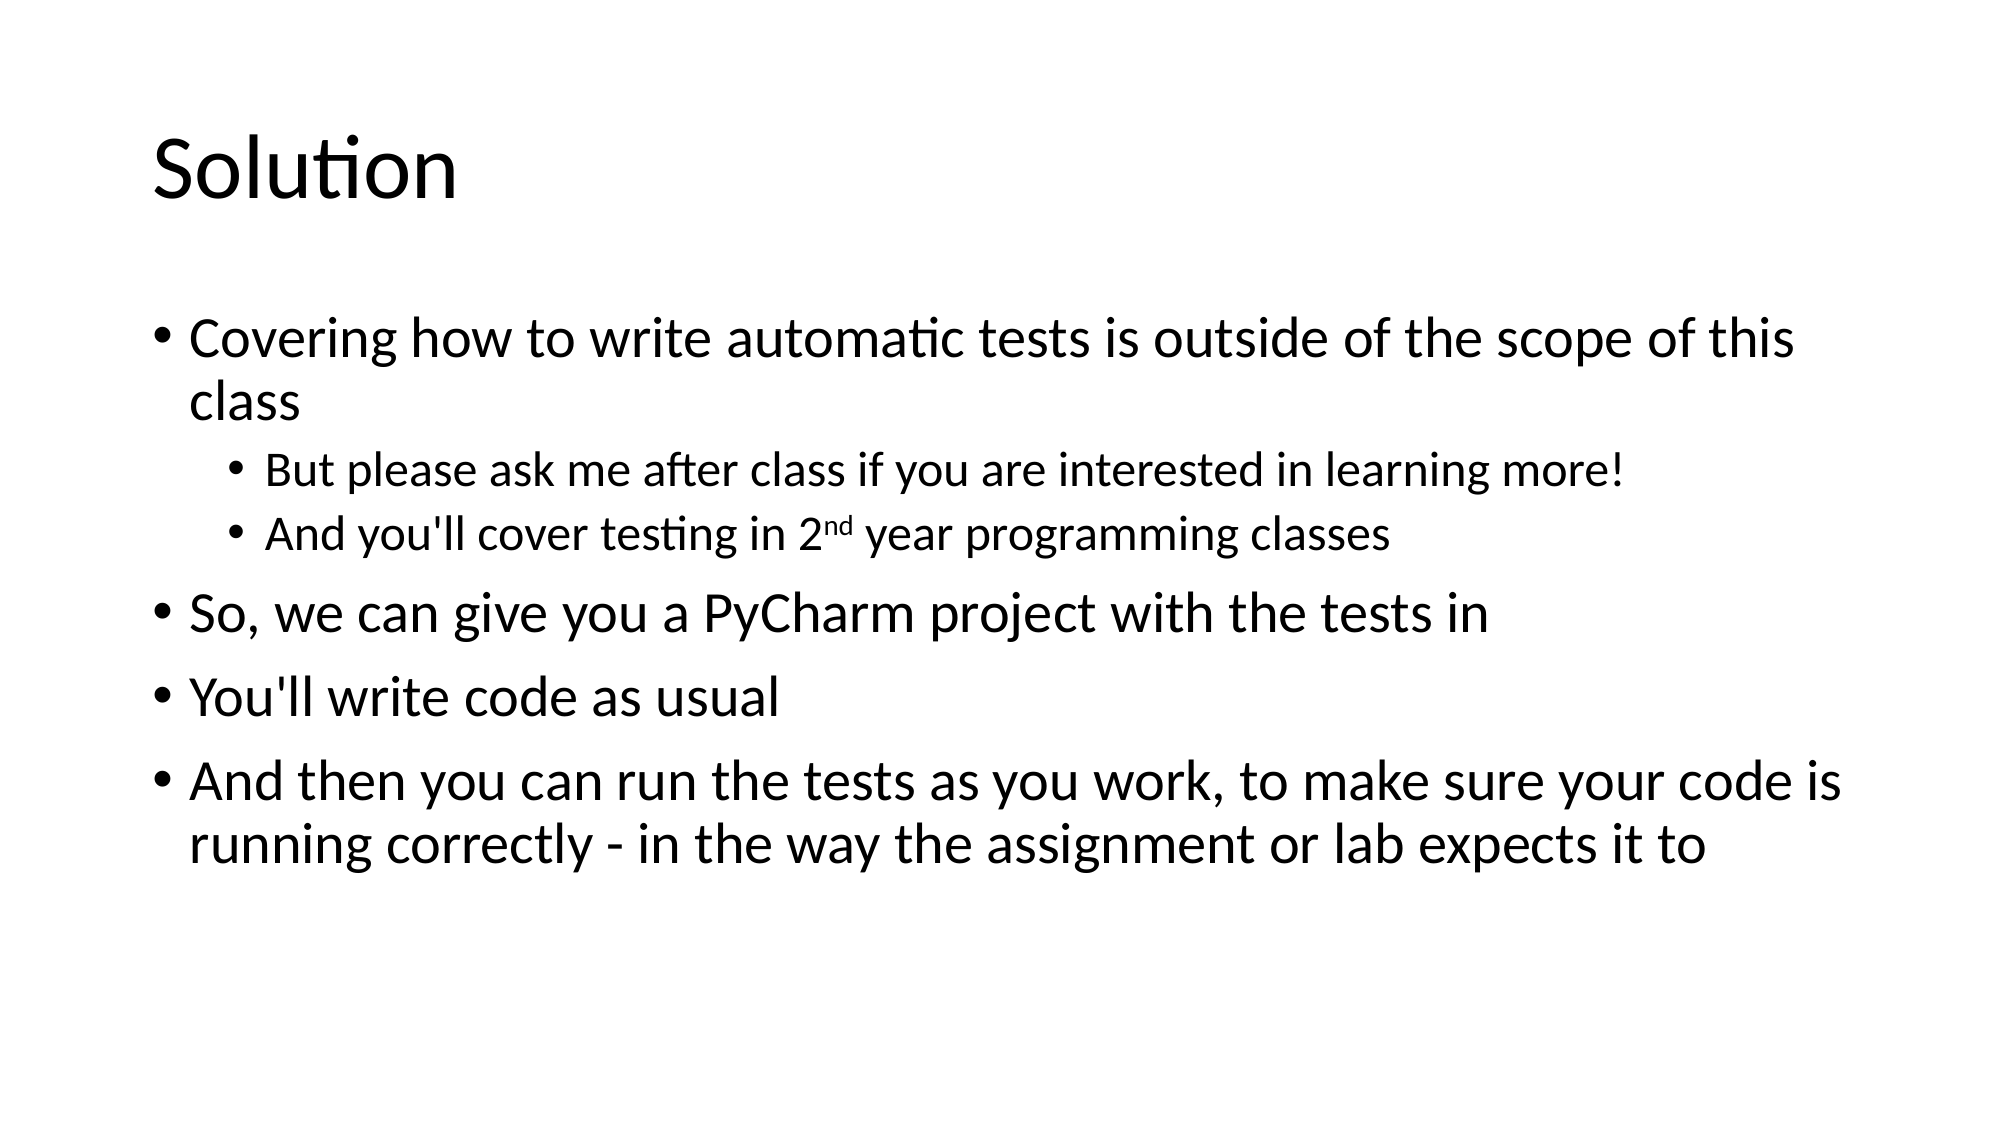

# Solution
Covering how to write automatic tests is outside of the scope of this class
But please ask me after class if you are interested in learning more!
And you'll cover testing in 2nd year programming classes
So, we can give you a PyCharm project with the tests in
You'll write code as usual
And then you can run the tests as you work, to make sure your code is running correctly - in the way the assignment or lab expects it to